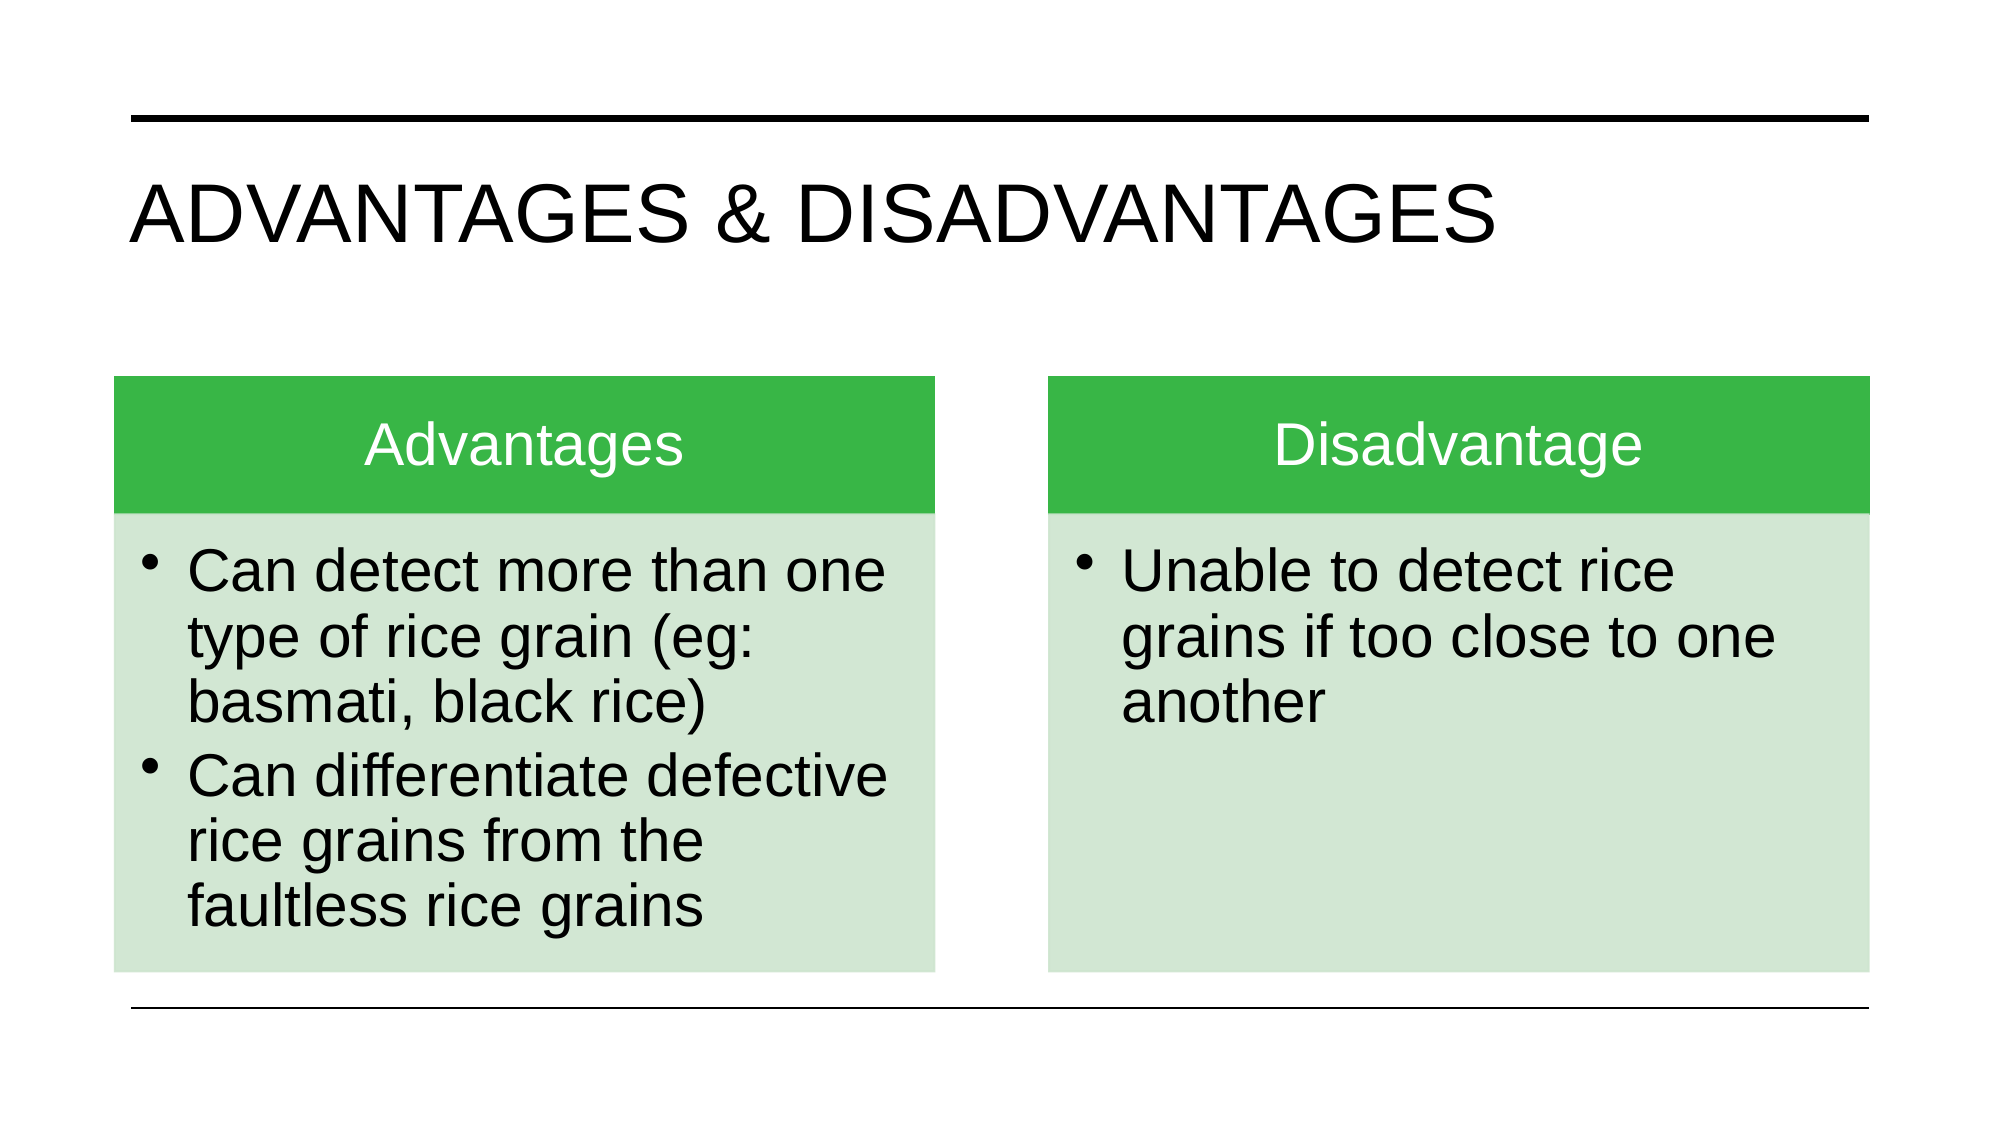

# Advantages & Disadvantages
Advantages
Can detect more than one type of rice grain (eg: basmati, black rice)
Can differentiate defective rice grains from the faultless rice grains
Disadvantage
Unable to detect rice grains if too close to one another